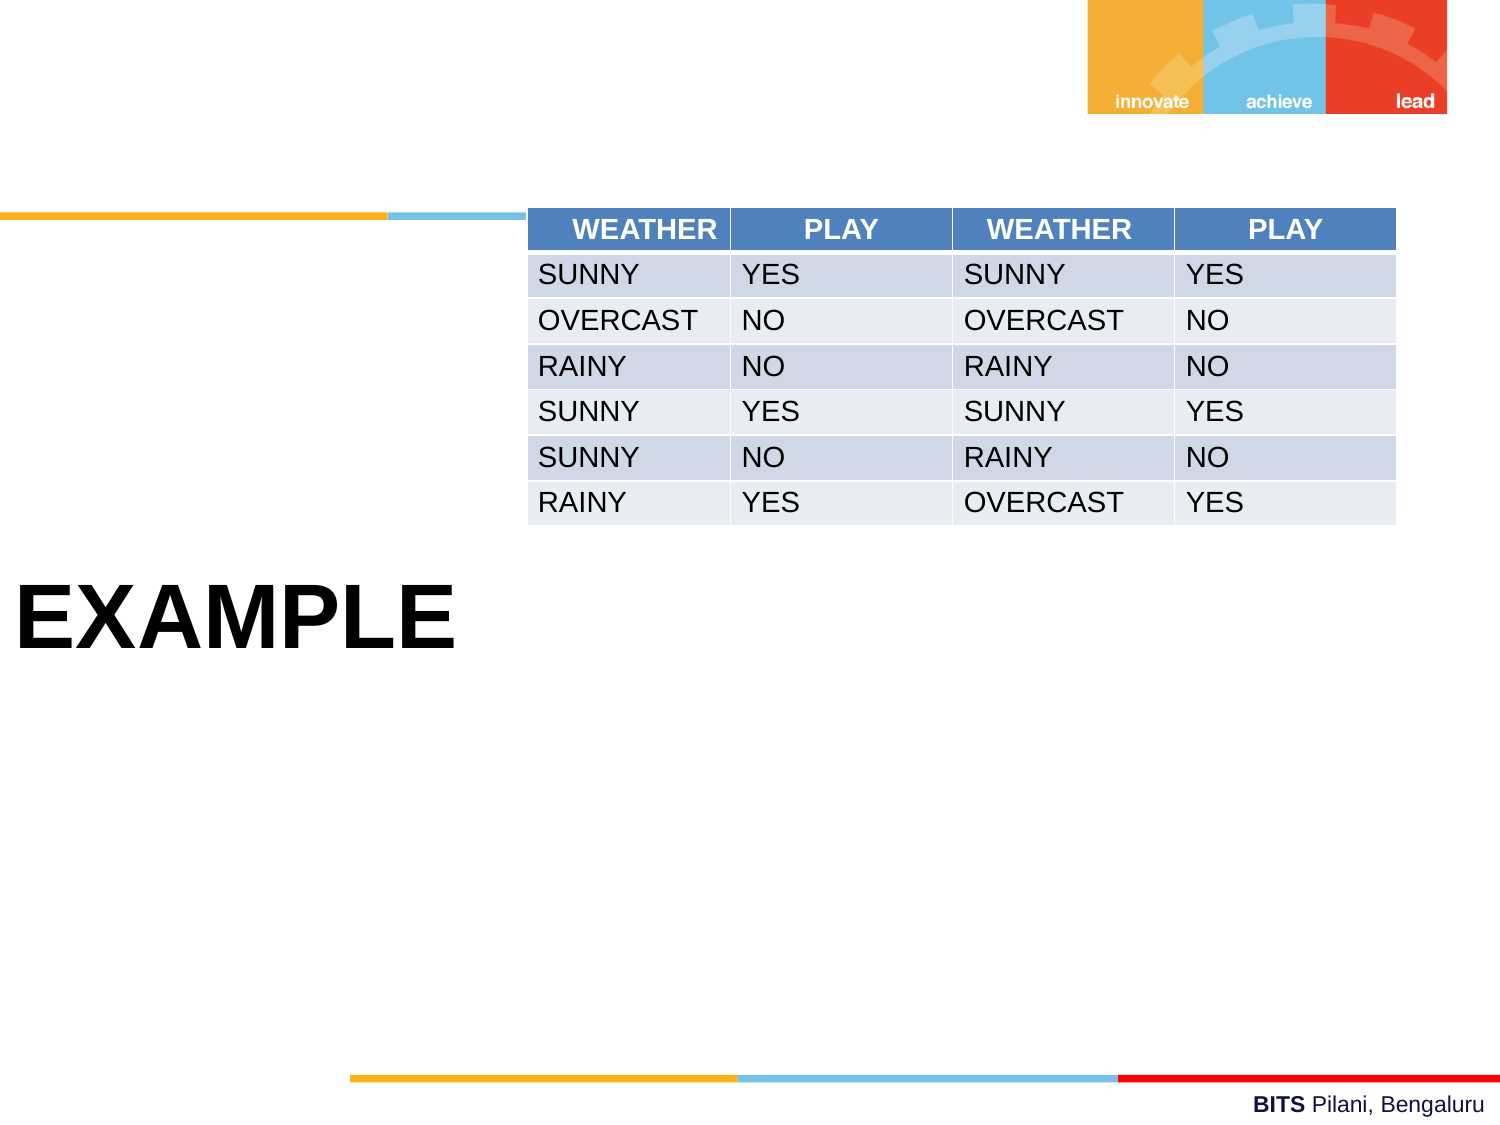

| WEATHER | PLAY | WEATHER | PLAY |
| --- | --- | --- | --- |
| SUNNY | YES | SUNNY | YES |
| OVERCAST | NO | OVERCAST | NO |
| RAINY | NO | RAINY | NO |
| SUNNY | YES | SUNNY | YES |
| SUNNY | NO | RAINY | NO |
| RAINY | YES | OVERCAST | YES |
# EXAMPLE